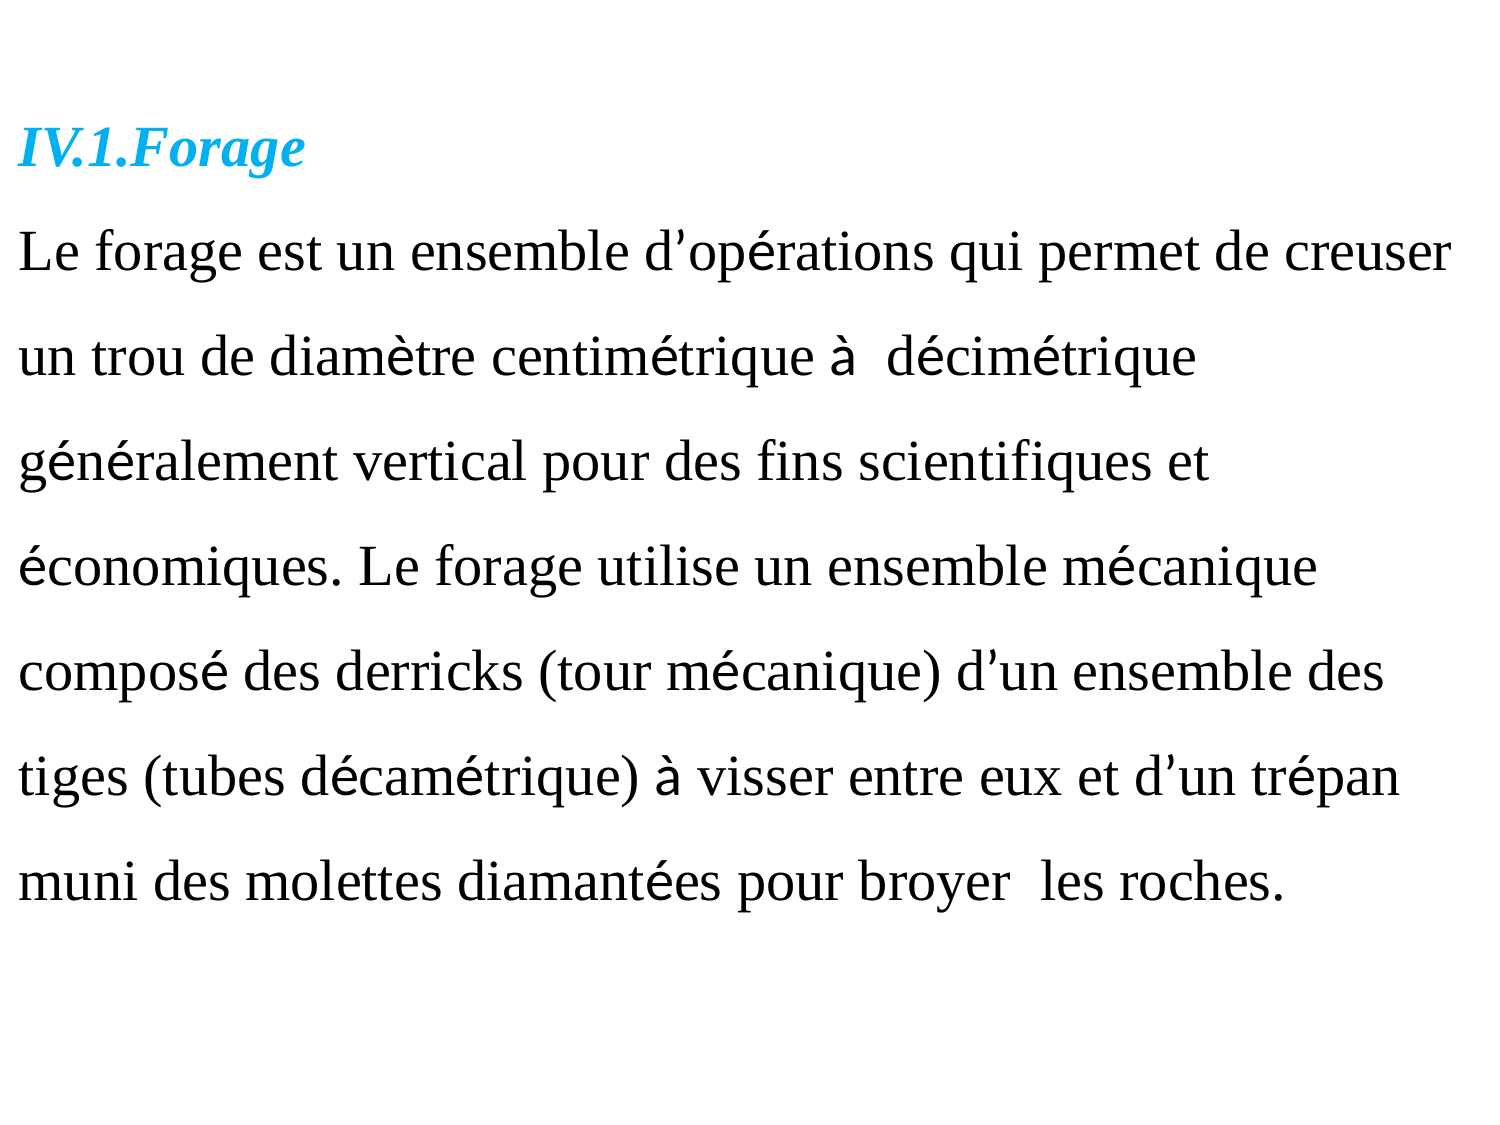

IV.1.Forage
Le forage est un ensemble d’opérations qui permet de creuser un trou de diamètre centimétrique à  décimétrique généralement vertical pour des fins scientifiques et économiques. Le forage utilise un ensemble mécanique composé des derricks (tour mécanique) d’un ensemble des tiges (tubes décamétrique) à visser entre eux et d’un trépan muni des molettes diamantées pour broyer  les roches.